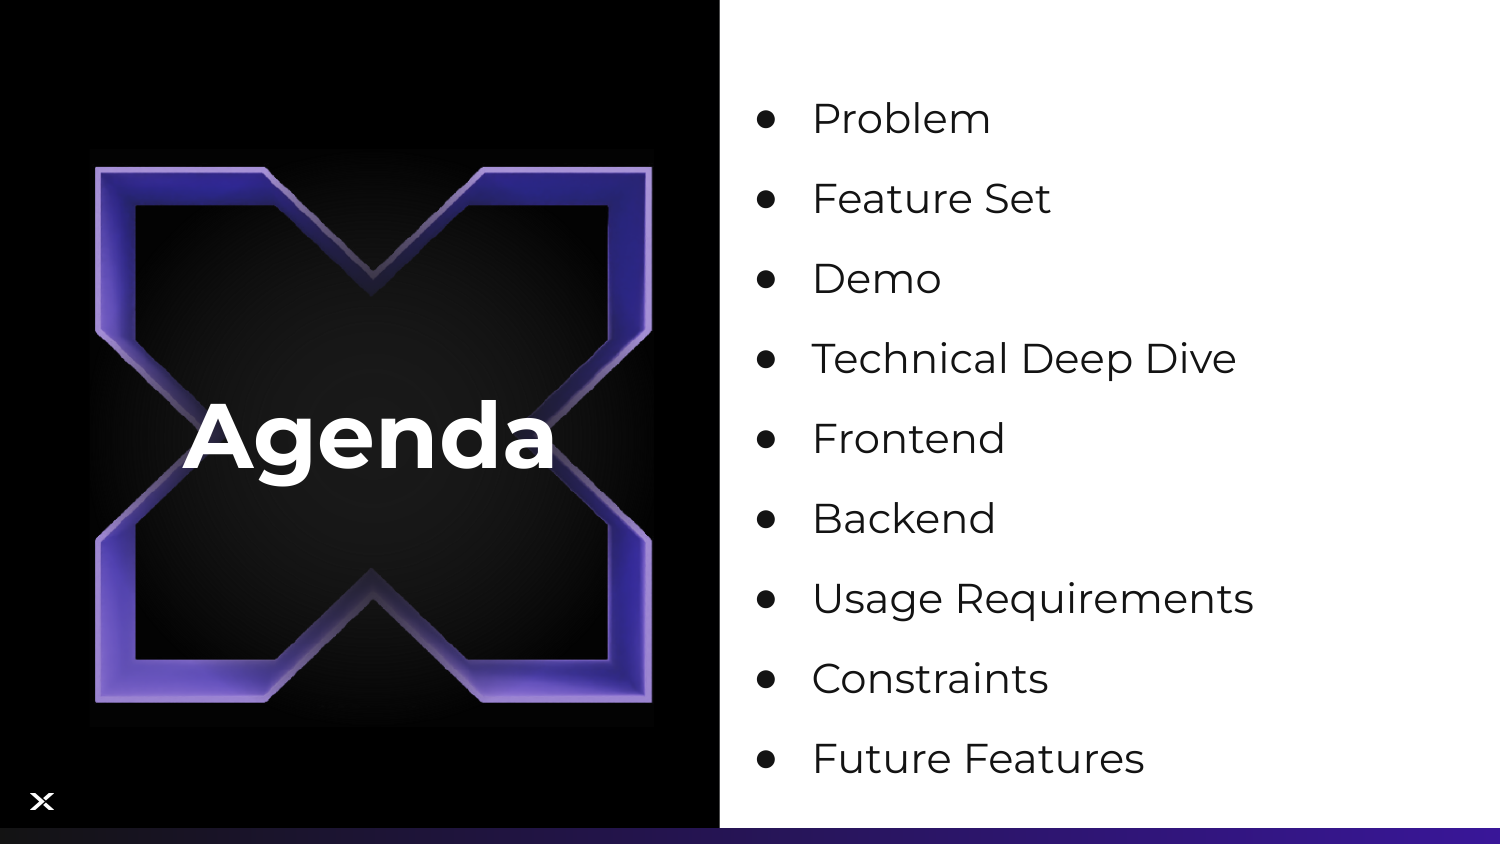

Problem
Feature Set
Demo
Technical Deep Dive
Frontend
Backend
Usage Requirements
Constraints
Future Features
Agenda